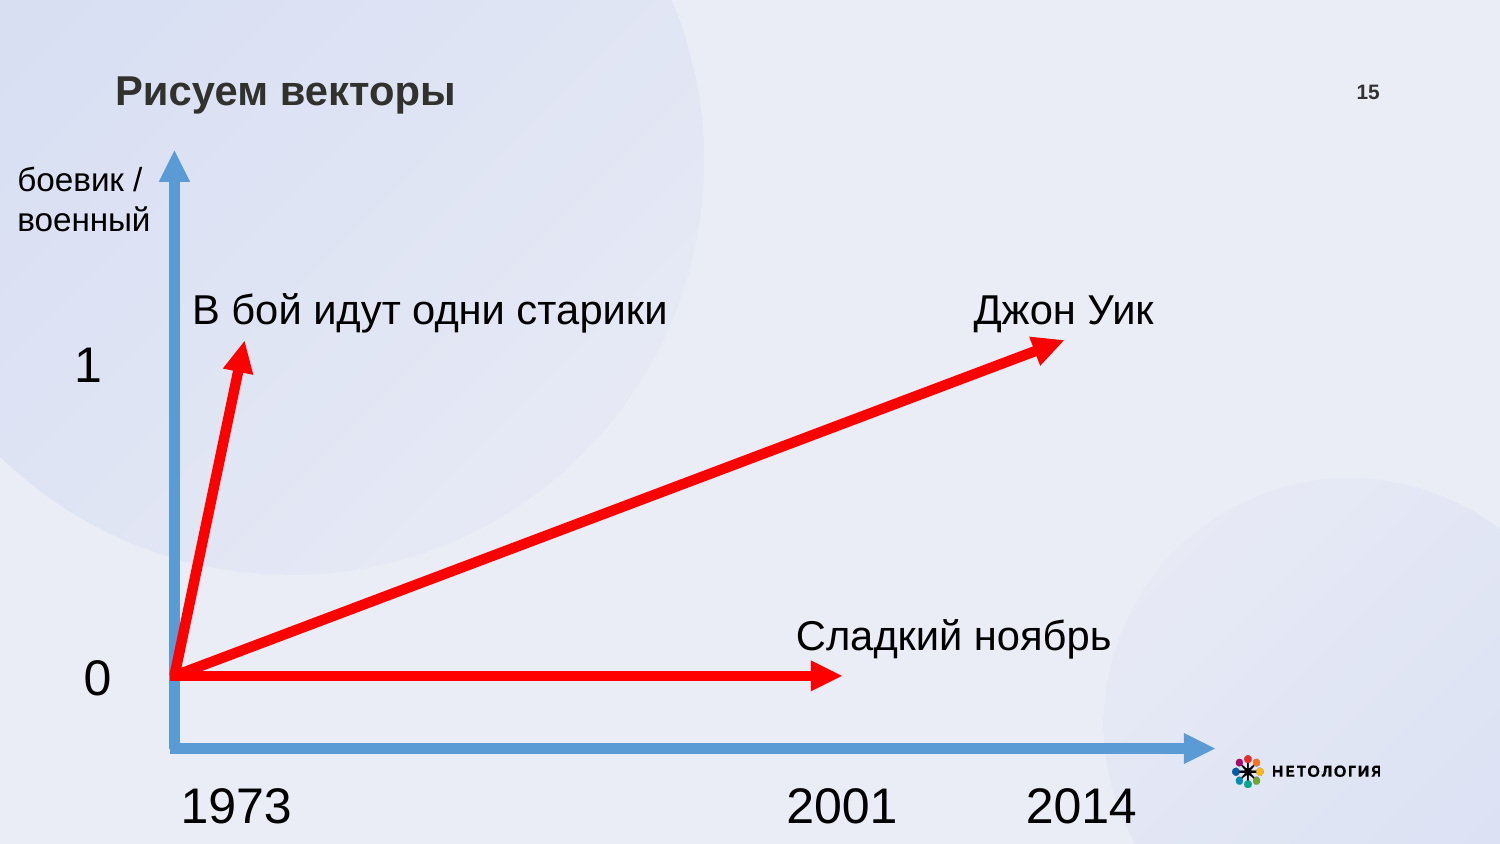

# Рисуем векторы
15
боевик /
военный
В бой идут одни старики
Джон Уик
1
Сладкий ноябрь
0
1973
2001
2014